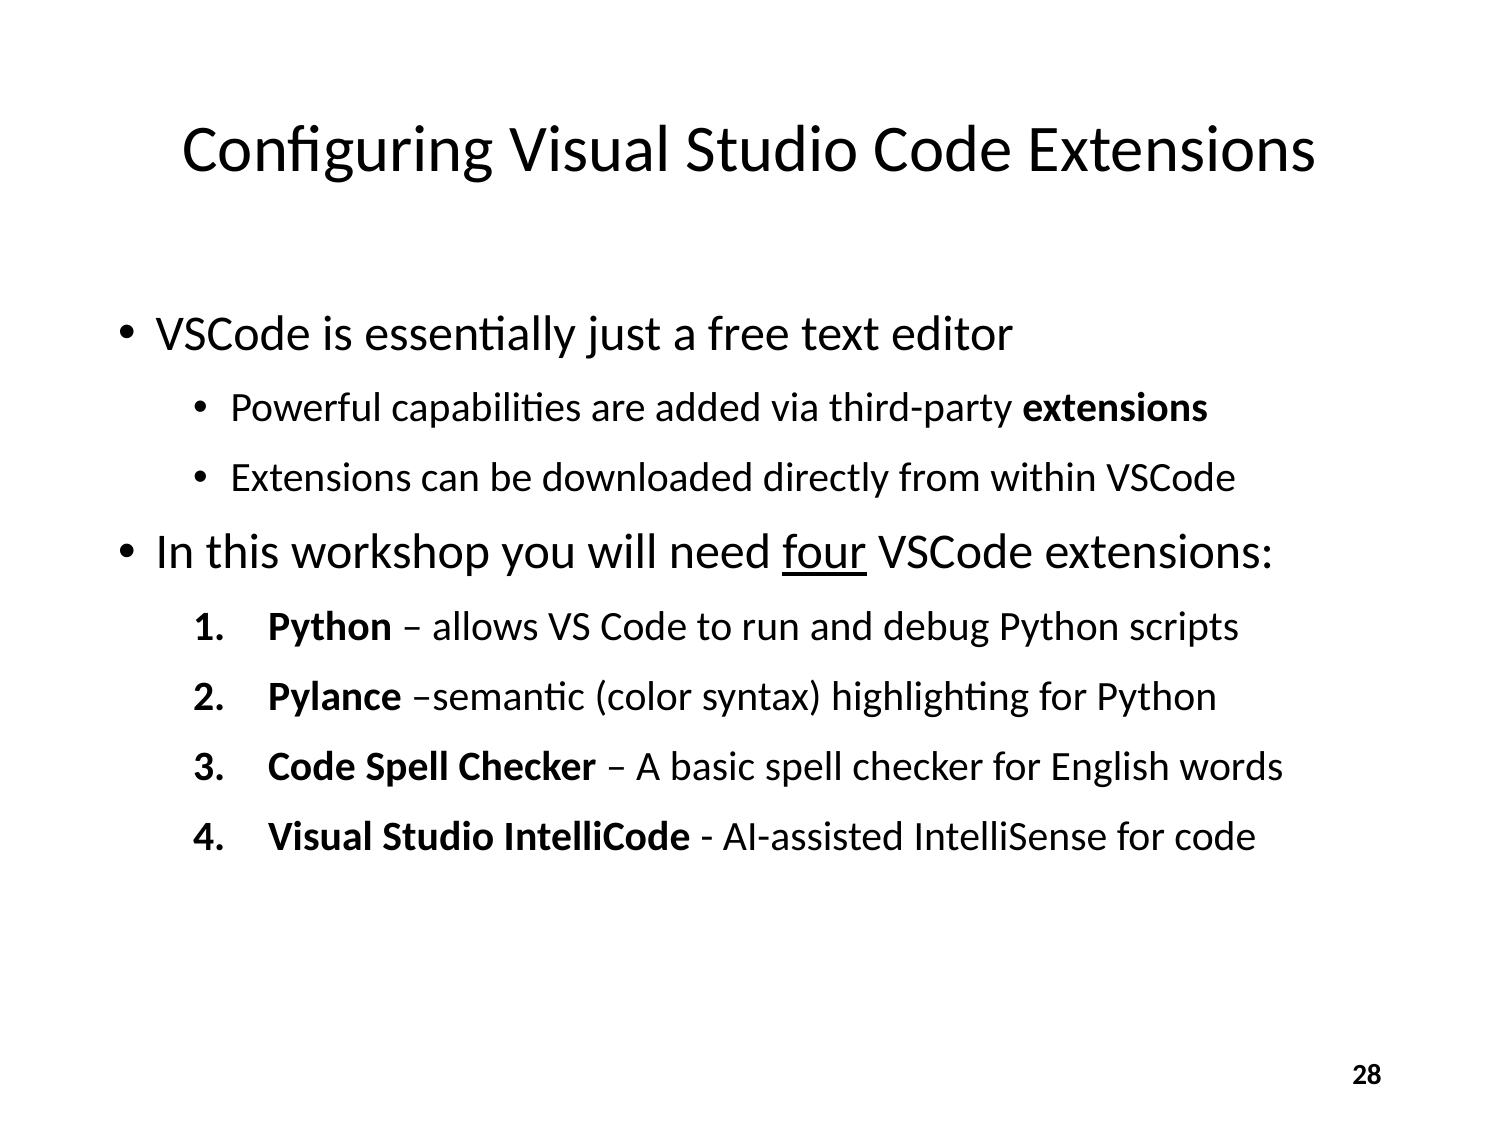

# Configuring Visual Studio Code Extensions
VSCode is essentially just a free text editor
Powerful capabilities are added via third-party extensions
Extensions can be downloaded directly from within VSCode
In this workshop you will need four VSCode extensions:
Python – allows VS Code to run and debug Python scripts
Pylance –semantic (color syntax) highlighting for Python
Code Spell Checker – A basic spell checker for English words
Visual Studio IntelliCode - AI-assisted IntelliSense for code

28